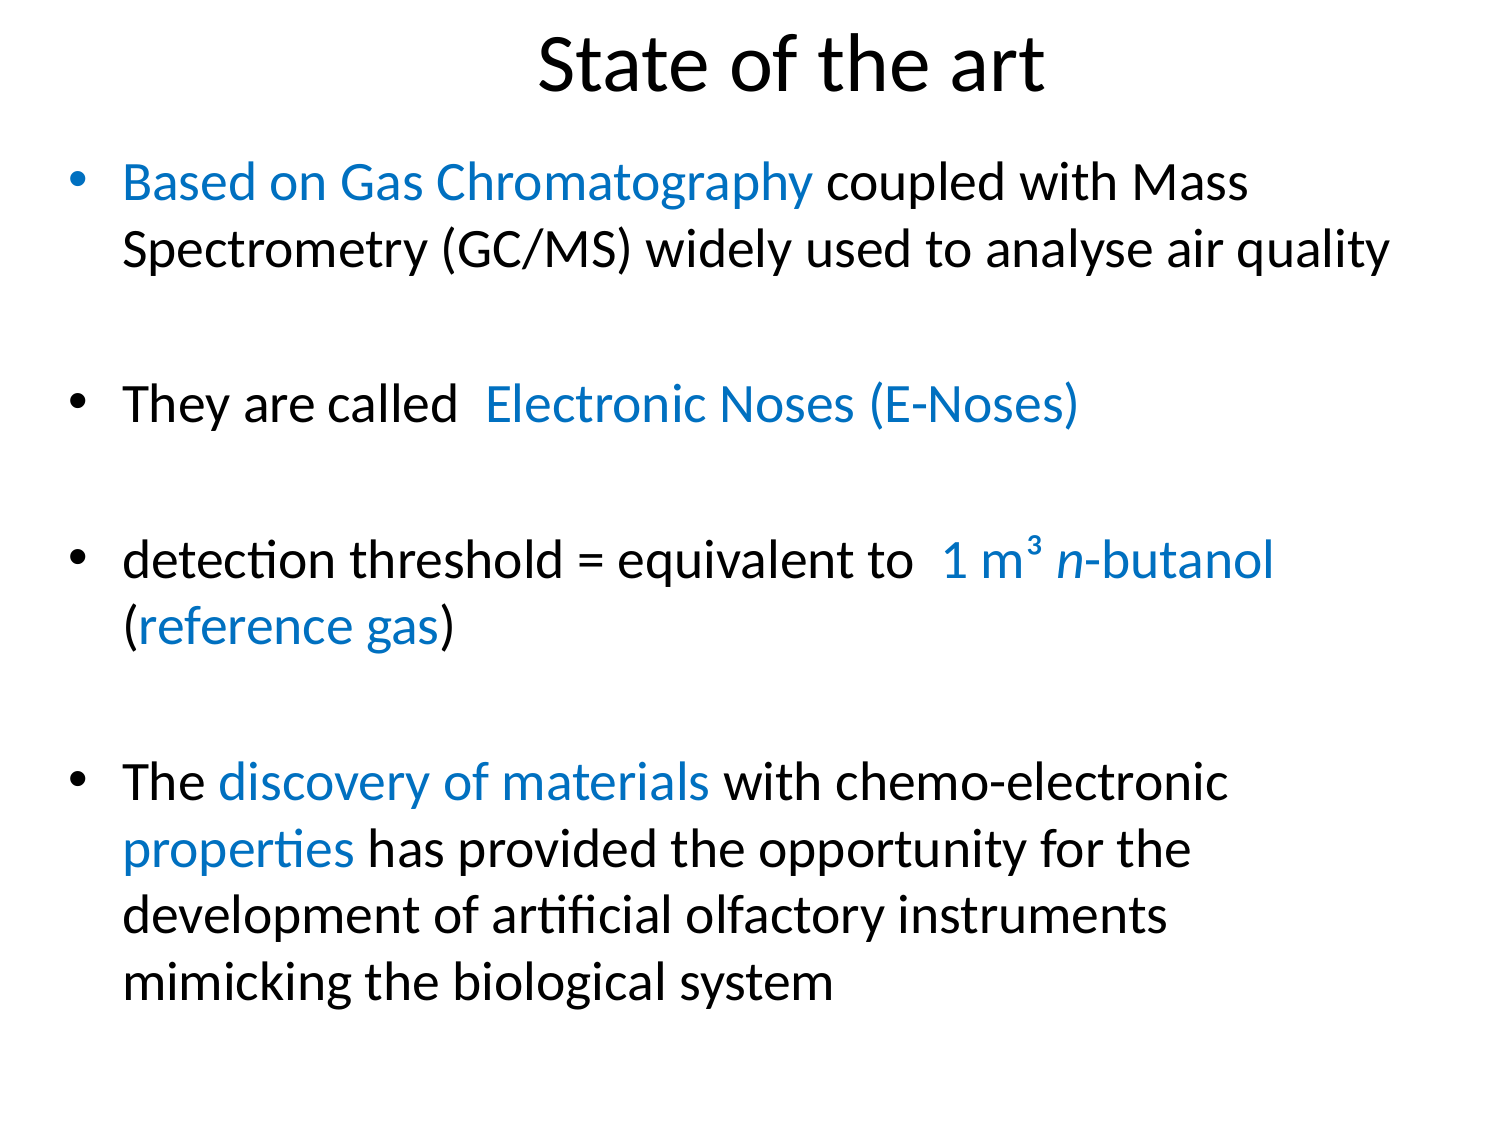

# State of the art
Based on Gas Chromatography coupled with Mass Spectrometry (GC/MS) widely used to analyse air quality

They are called  Electronic Noses (E-Noses)

detection threshold = equivalent to  1 m³ n-butanol (reference gas)

The discovery of materials with chemo-electronic properties has provided the opportunity for the development of artificial olfactory instruments mimicking the biological system